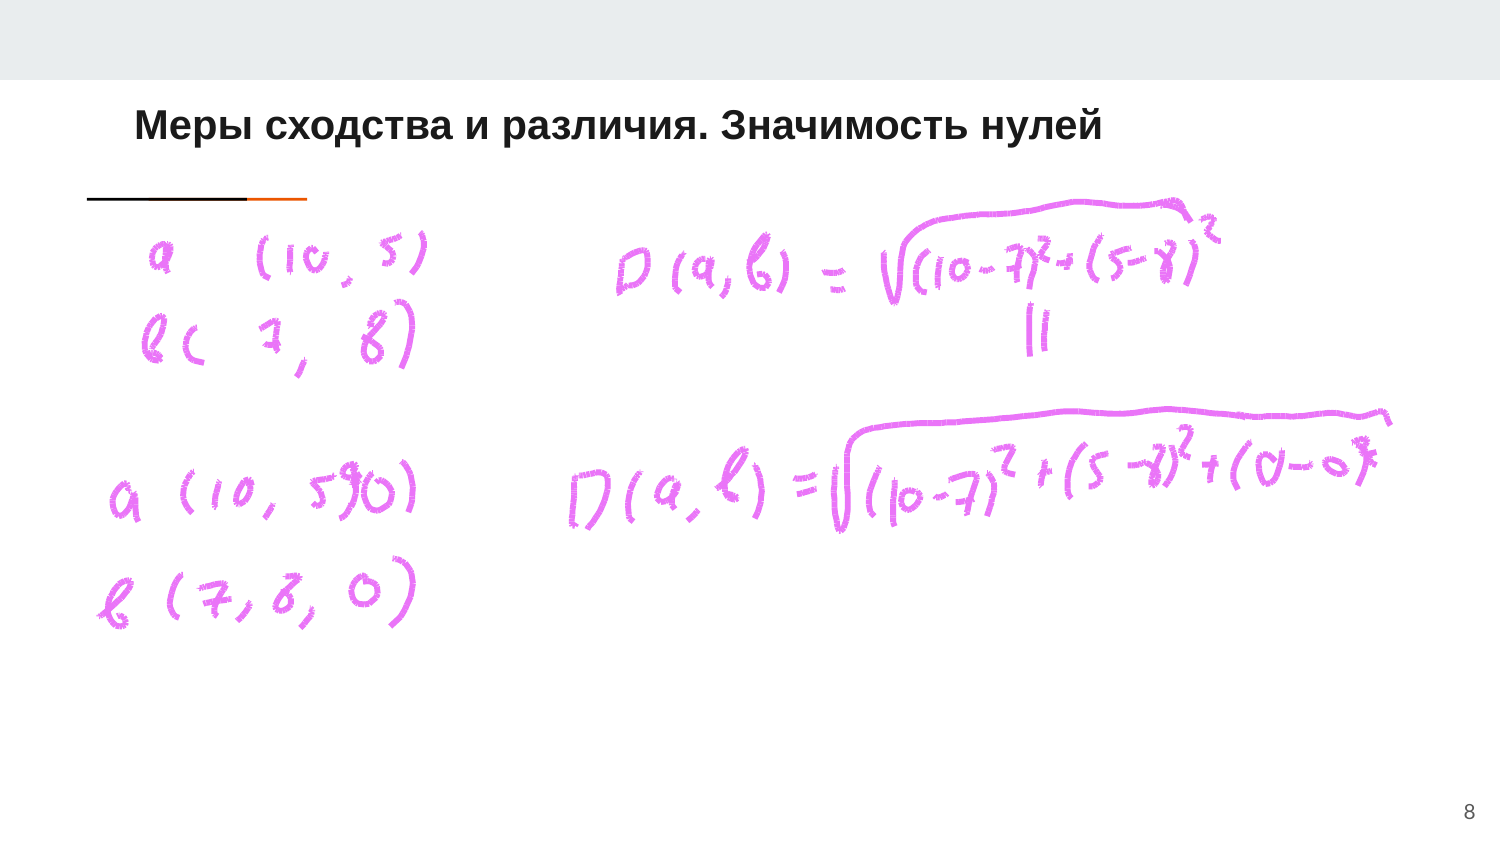

Меры сходства и различия. Значимость нулей

8